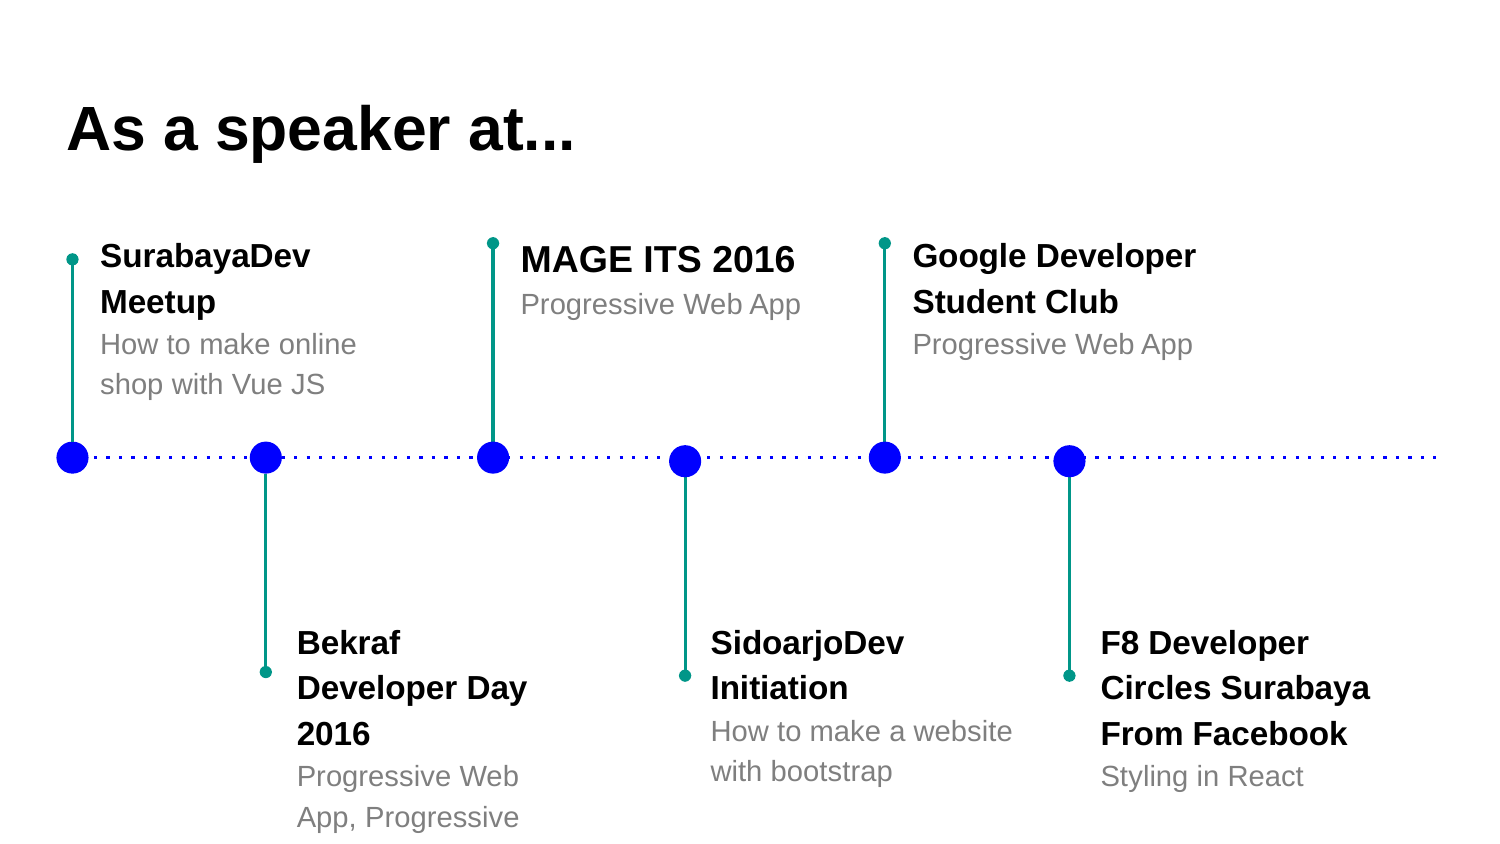

# As a speaker at...
SurabayaDev Meetup
How to make online shop with Vue JS

MAGE ITS 2016
Progressive Web App

Google Developer Student Club
Progressive Web App

Bekraf Developer Day 2016
Progressive Web App, Progressive Skills
SidoarjoDev
Initiation
How to make a website with bootstrap
F8 Developer Circles Surabaya From Facebook
Styling in React